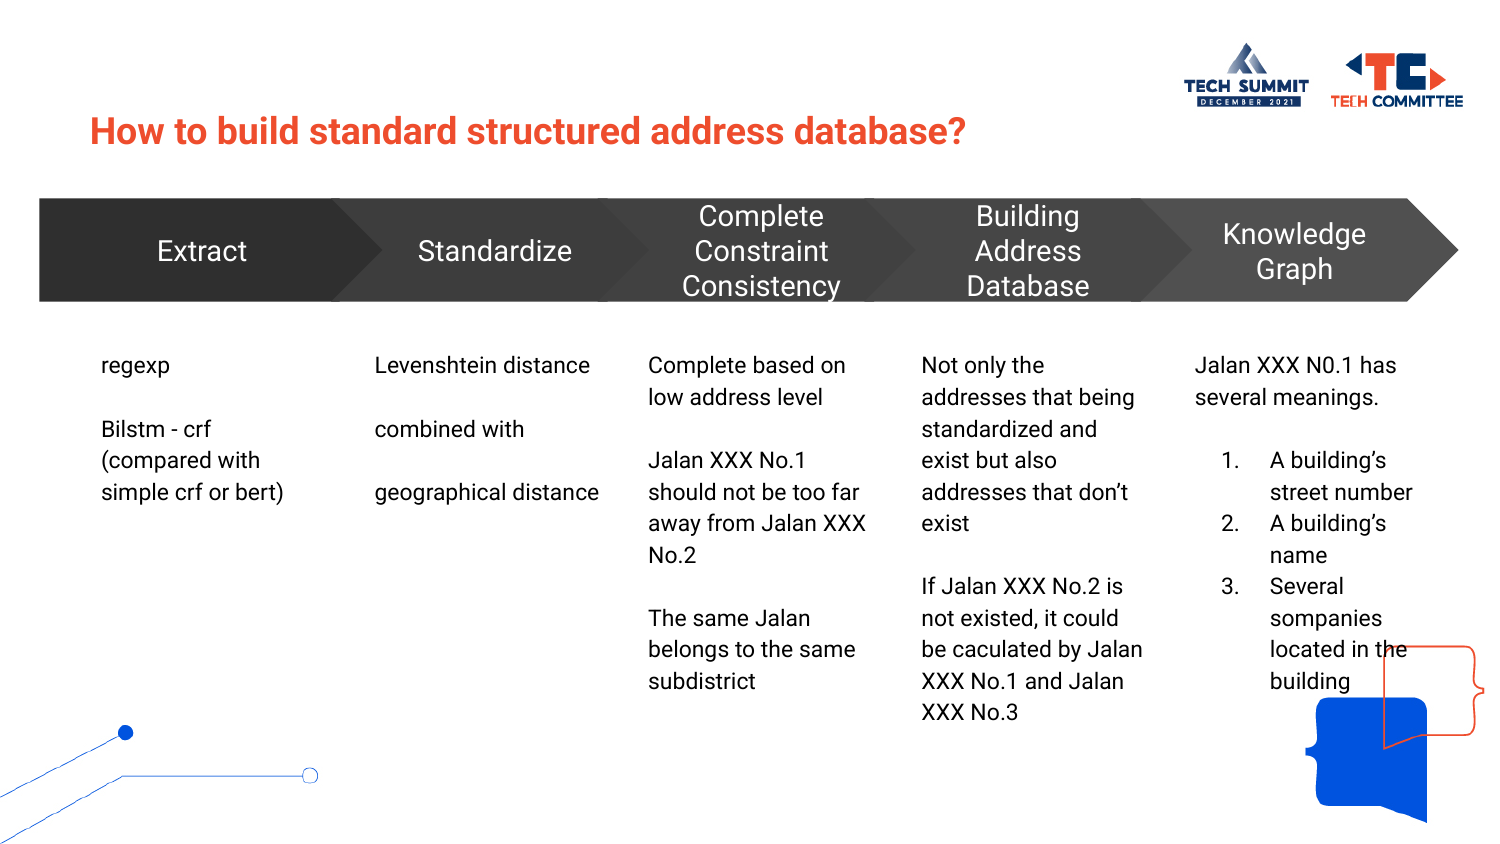

How to build standard structured address database?
Standardize
Levenshtein distance

combined with

geographical distance

Complete
Constraint
Consistency
Complete based on low address level

Jalan XXX No.1 should not be too far away from Jalan XXX No.2

The same Jalan belongs to the same subdistrict

Building Address Database
Not only the addresses that being  standardized and exist but also addresses that don’t exist

If Jalan XXX No.2 is not existed, it could be caculated by Jalan XXX No.1 and Jalan XXX No.3

Knowledge Graph
Jalan XXX N0.1 has several meanings.

A building’s street number
A building’s name
Several sompanies located in the building

Extract
regexp

Bilstm - crf
(compared with simple crf or bert)